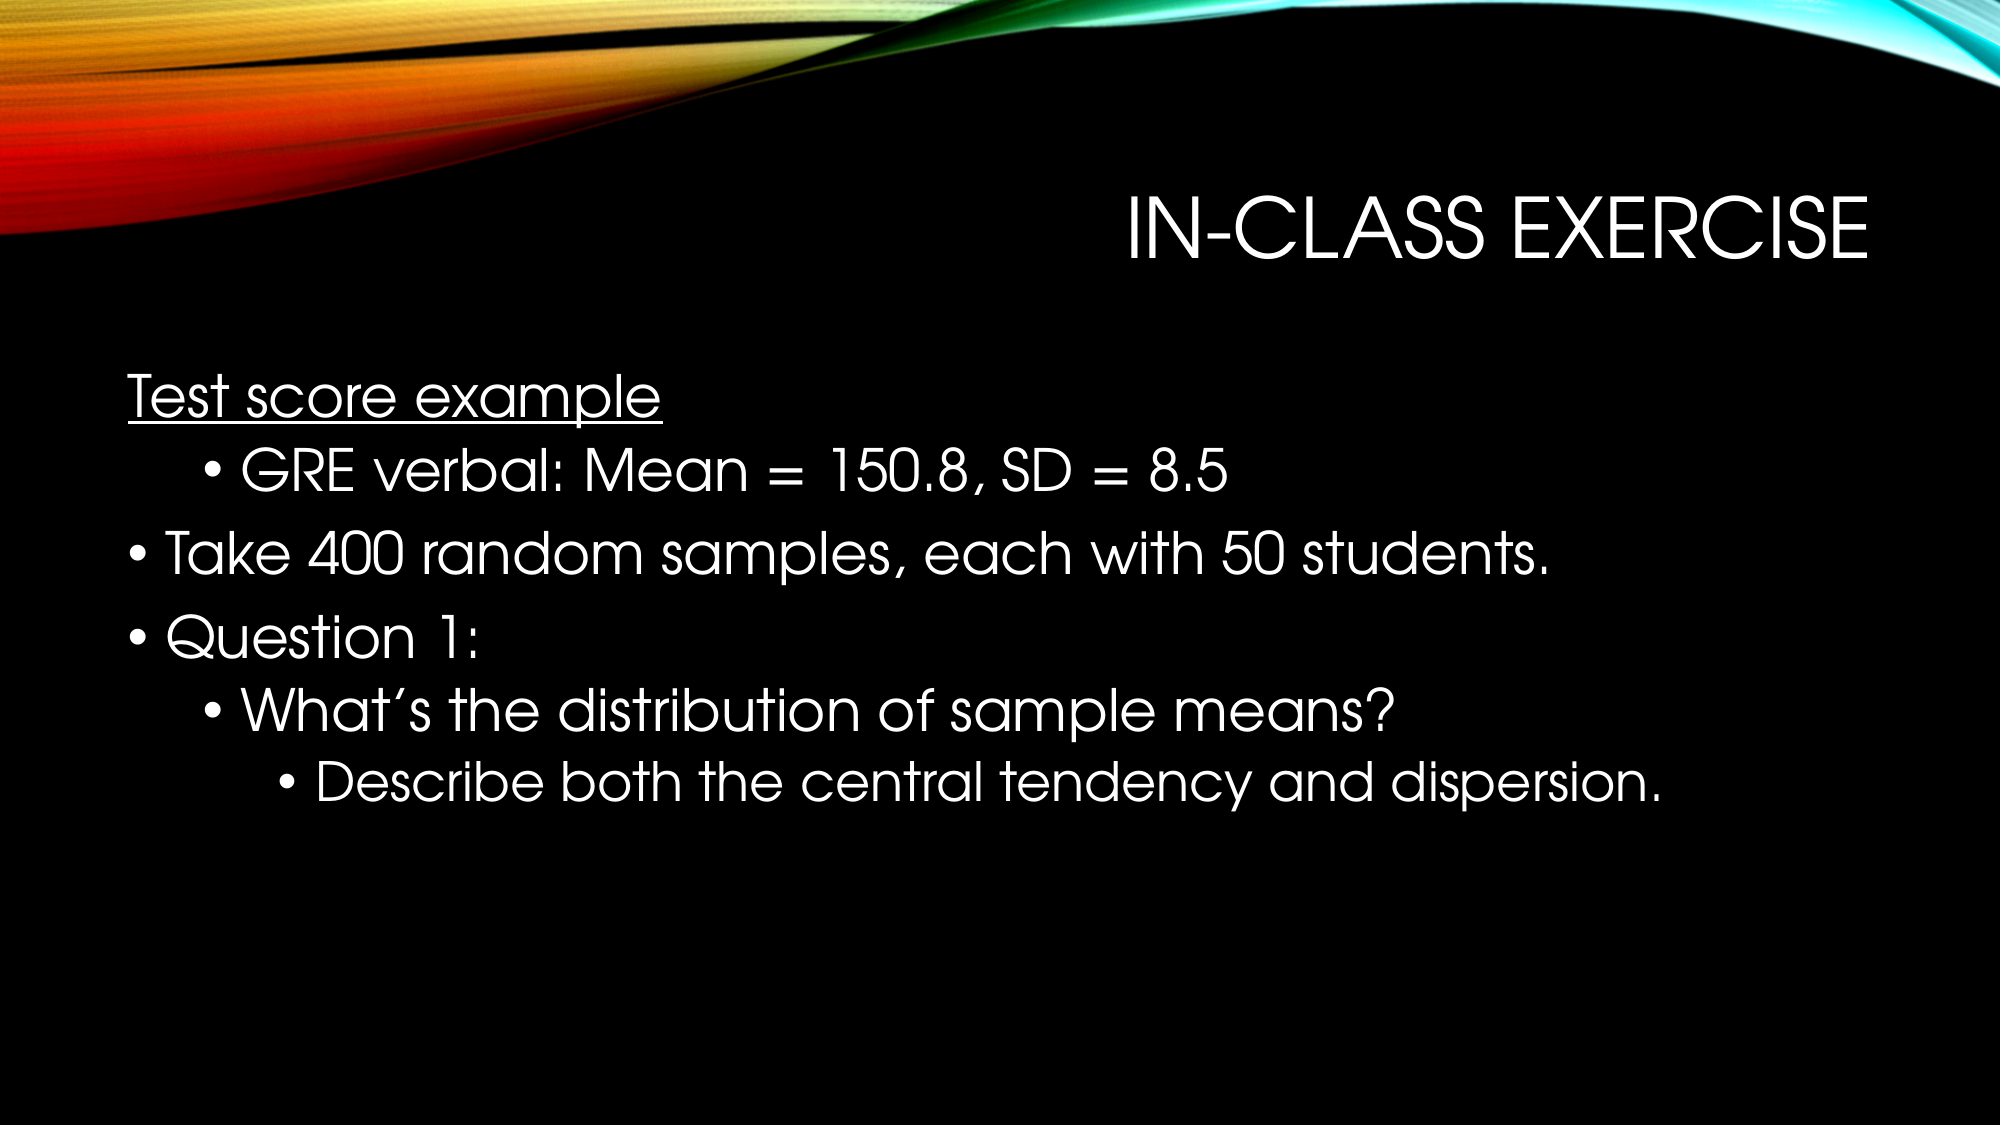

# In-class exercise
Test score example
GRE verbal: Mean = 150.8, SD = 8.5
Take 400 random samples, each with 50 students.
Question 1:
What’s the distribution of sample means?
Describe both the central tendency and dispersion.